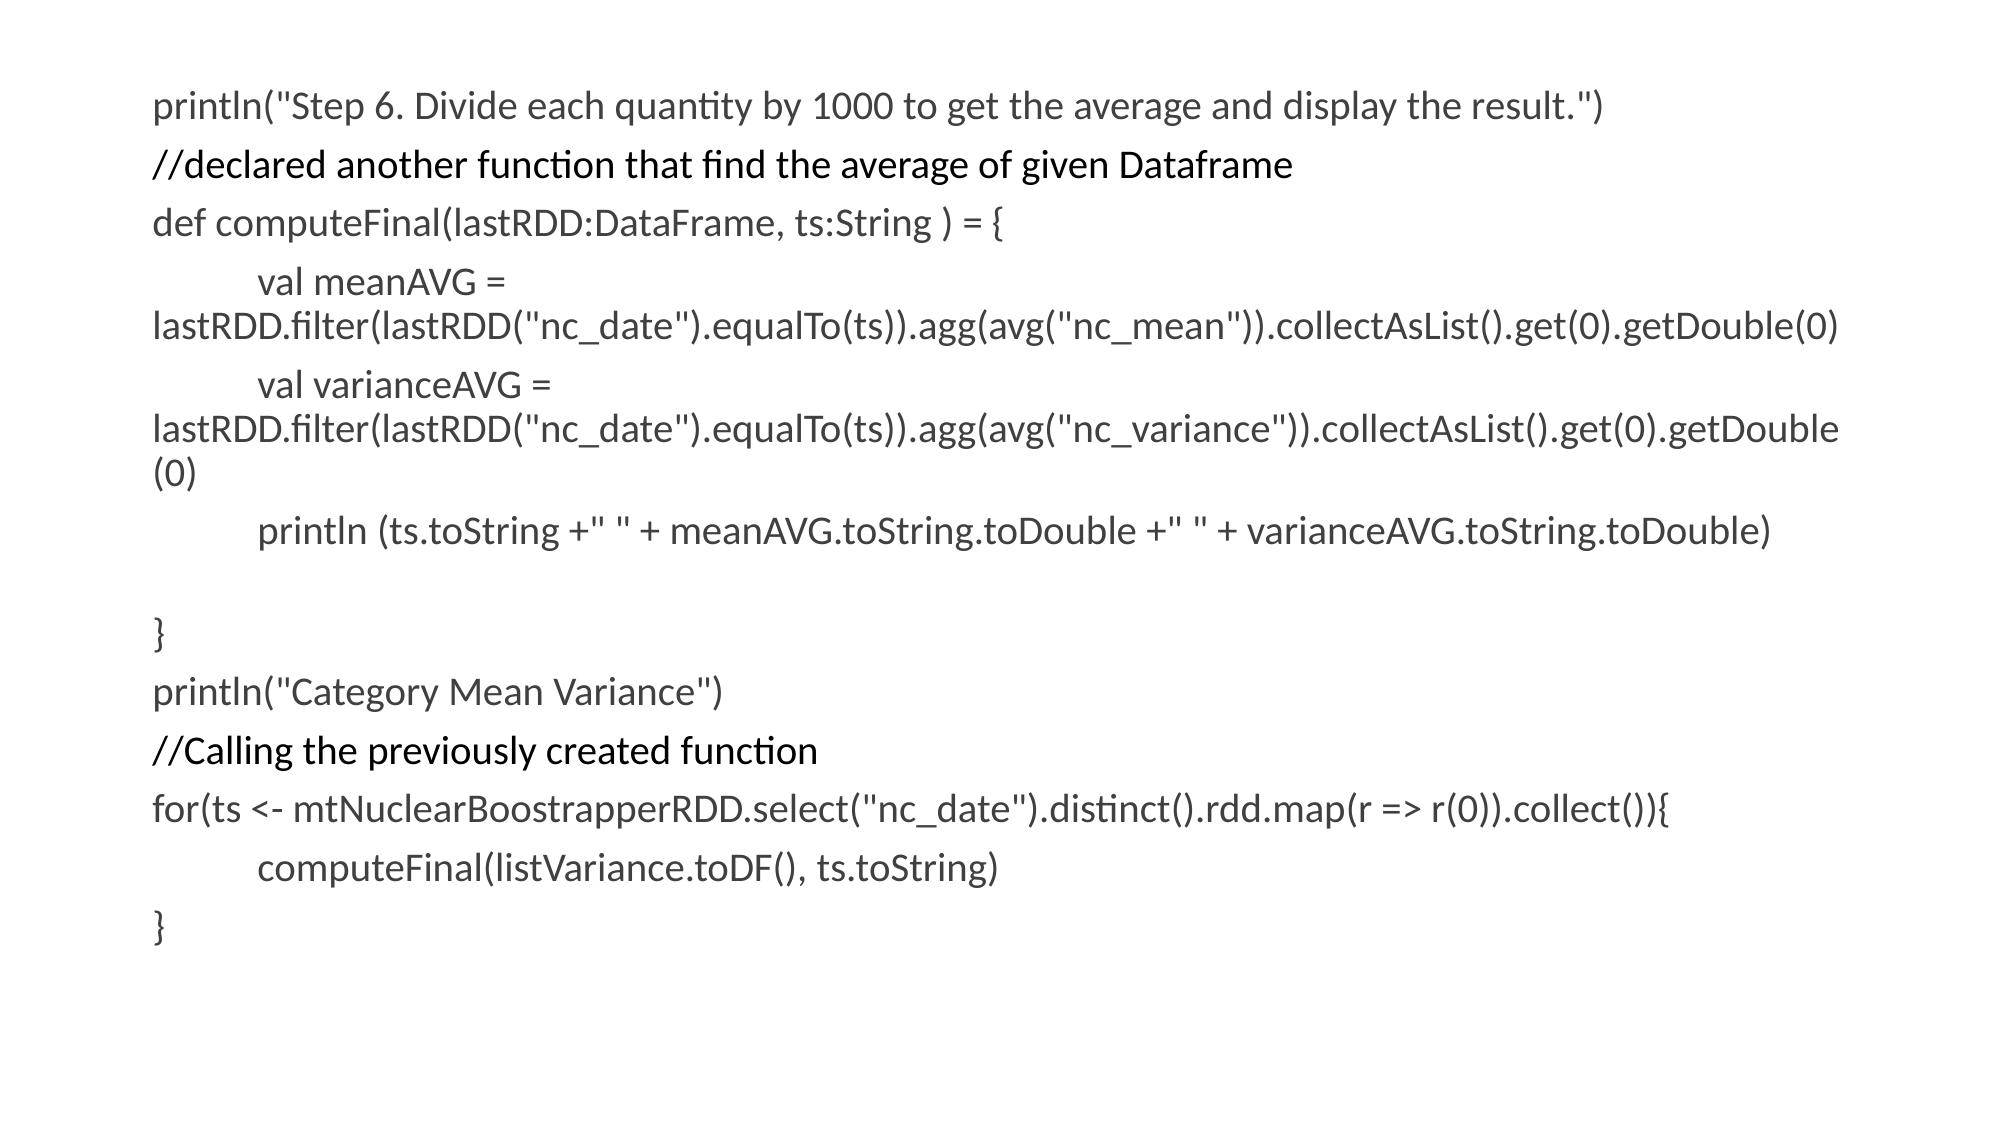

println("Step 6. Divide each quantity by 1000 to get the average and display the result.")
//declared another function that find the average of given Dataframe
def computeFinal(lastRDD:DataFrame, ts:String ) = {
	val meanAVG = lastRDD.filter(lastRDD("nc_date").equalTo(ts)).agg(avg("nc_mean")).collectAsList().get(0).getDouble(0)
	val varianceAVG = lastRDD.filter(lastRDD("nc_date").equalTo(ts)).agg(avg("nc_variance")).collectAsList().get(0).getDouble(0)
	println (ts.toString +" " + meanAVG.toString.toDouble +" " + varianceAVG.toString.toDouble)
}
println("Category Mean Variance")
//Calling the previously created function
for(ts <- mtNuclearBoostrapperRDD.select("nc_date").distinct().rdd.map(r => r(0)).collect()){
	computeFinal(listVariance.toDF(), ts.toString)
}